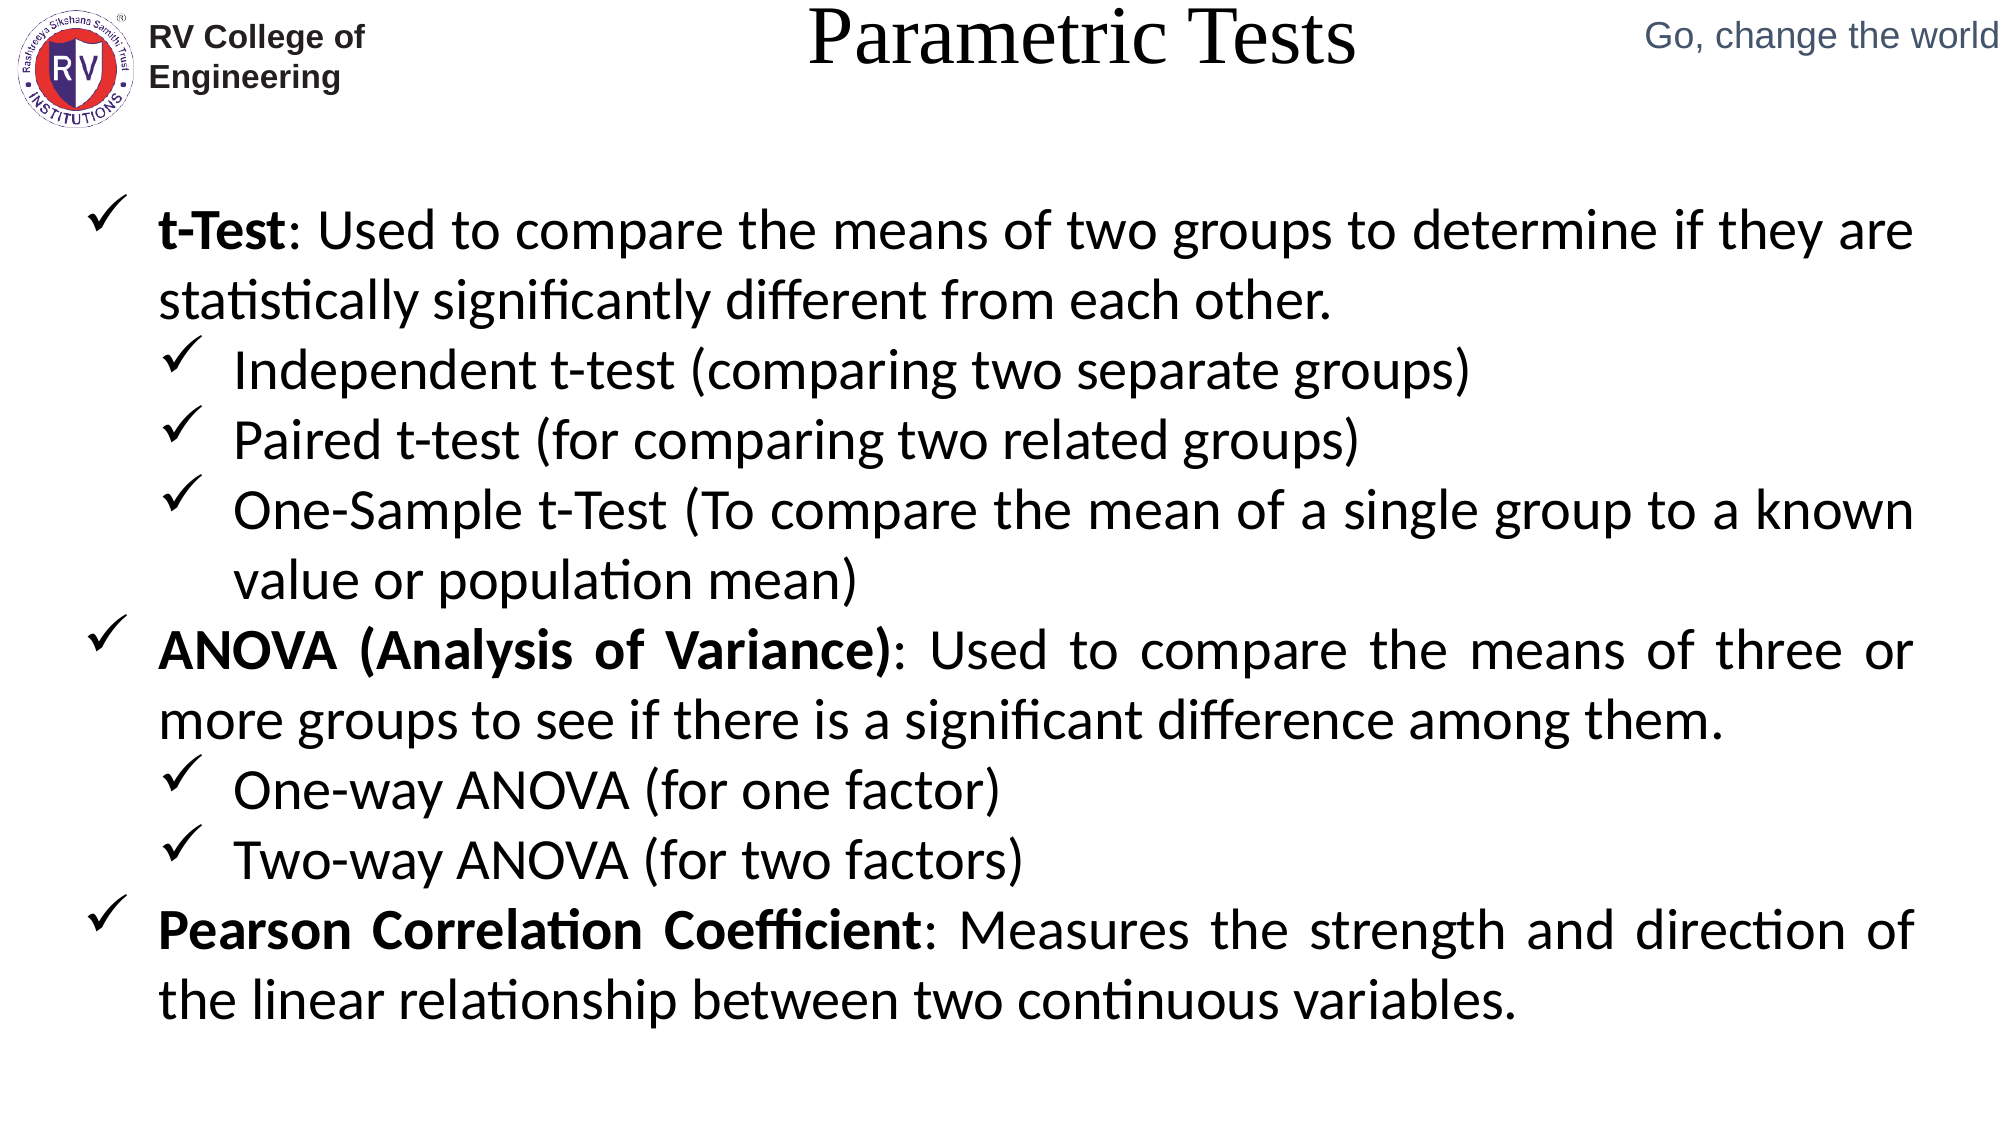

Parametric Tests
Mechanical  Engineering Department
t-Test: Used to compare the means of two groups to determine if they are statistically significantly different from each other.
Independent t-test (comparing two separate groups)
Paired t-test (for comparing two related groups)
One-Sample t-Test (To compare the mean of a single group to a known value or population mean)
ANOVA (Analysis of Variance): Used to compare the means of three or more groups to see if there is a significant difference among them.
One-way ANOVA (for one factor)
Two-way ANOVA (for two factors)
Pearson Correlation Coefficient: Measures the strength and direction of the linear relationship between two continuous variables.